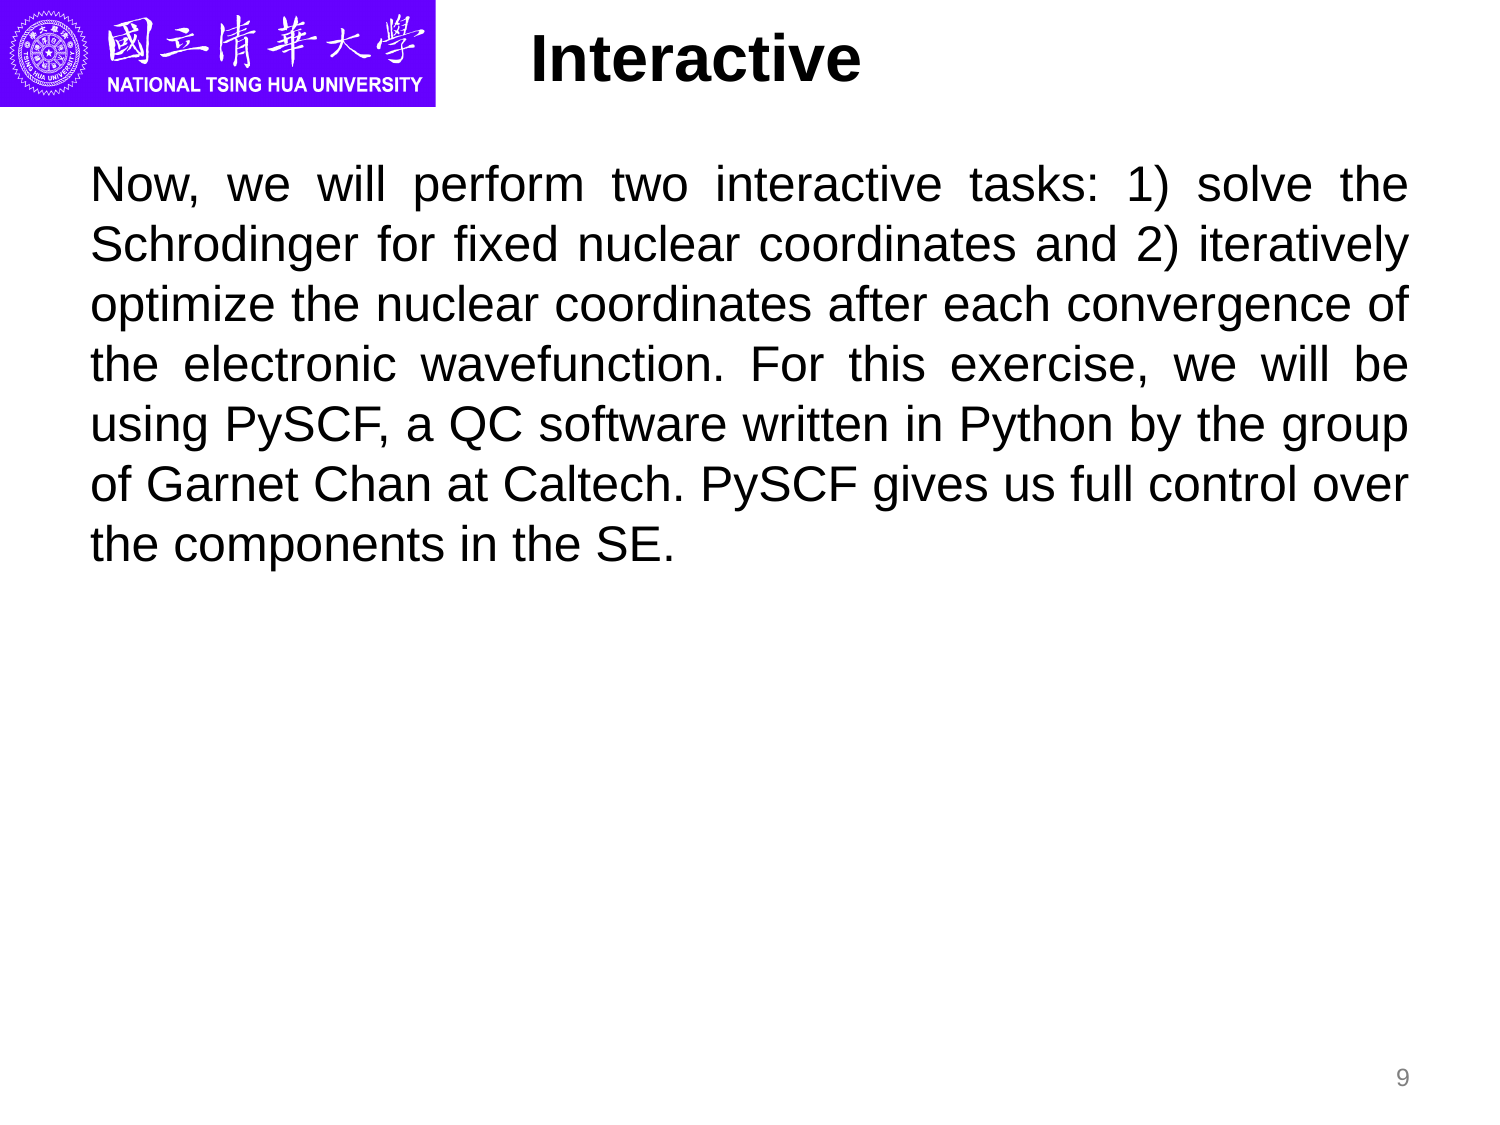

# Interactive
Now, we will perform two interactive tasks: 1) solve the Schrodinger for fixed nuclear coordinates and 2) iteratively optimize the nuclear coordinates after each convergence of the electronic wavefunction. For this exercise, we will be using PySCF, a QC software written in Python by the group of Garnet Chan at Caltech. PySCF gives us full control over the components in the SE.

9